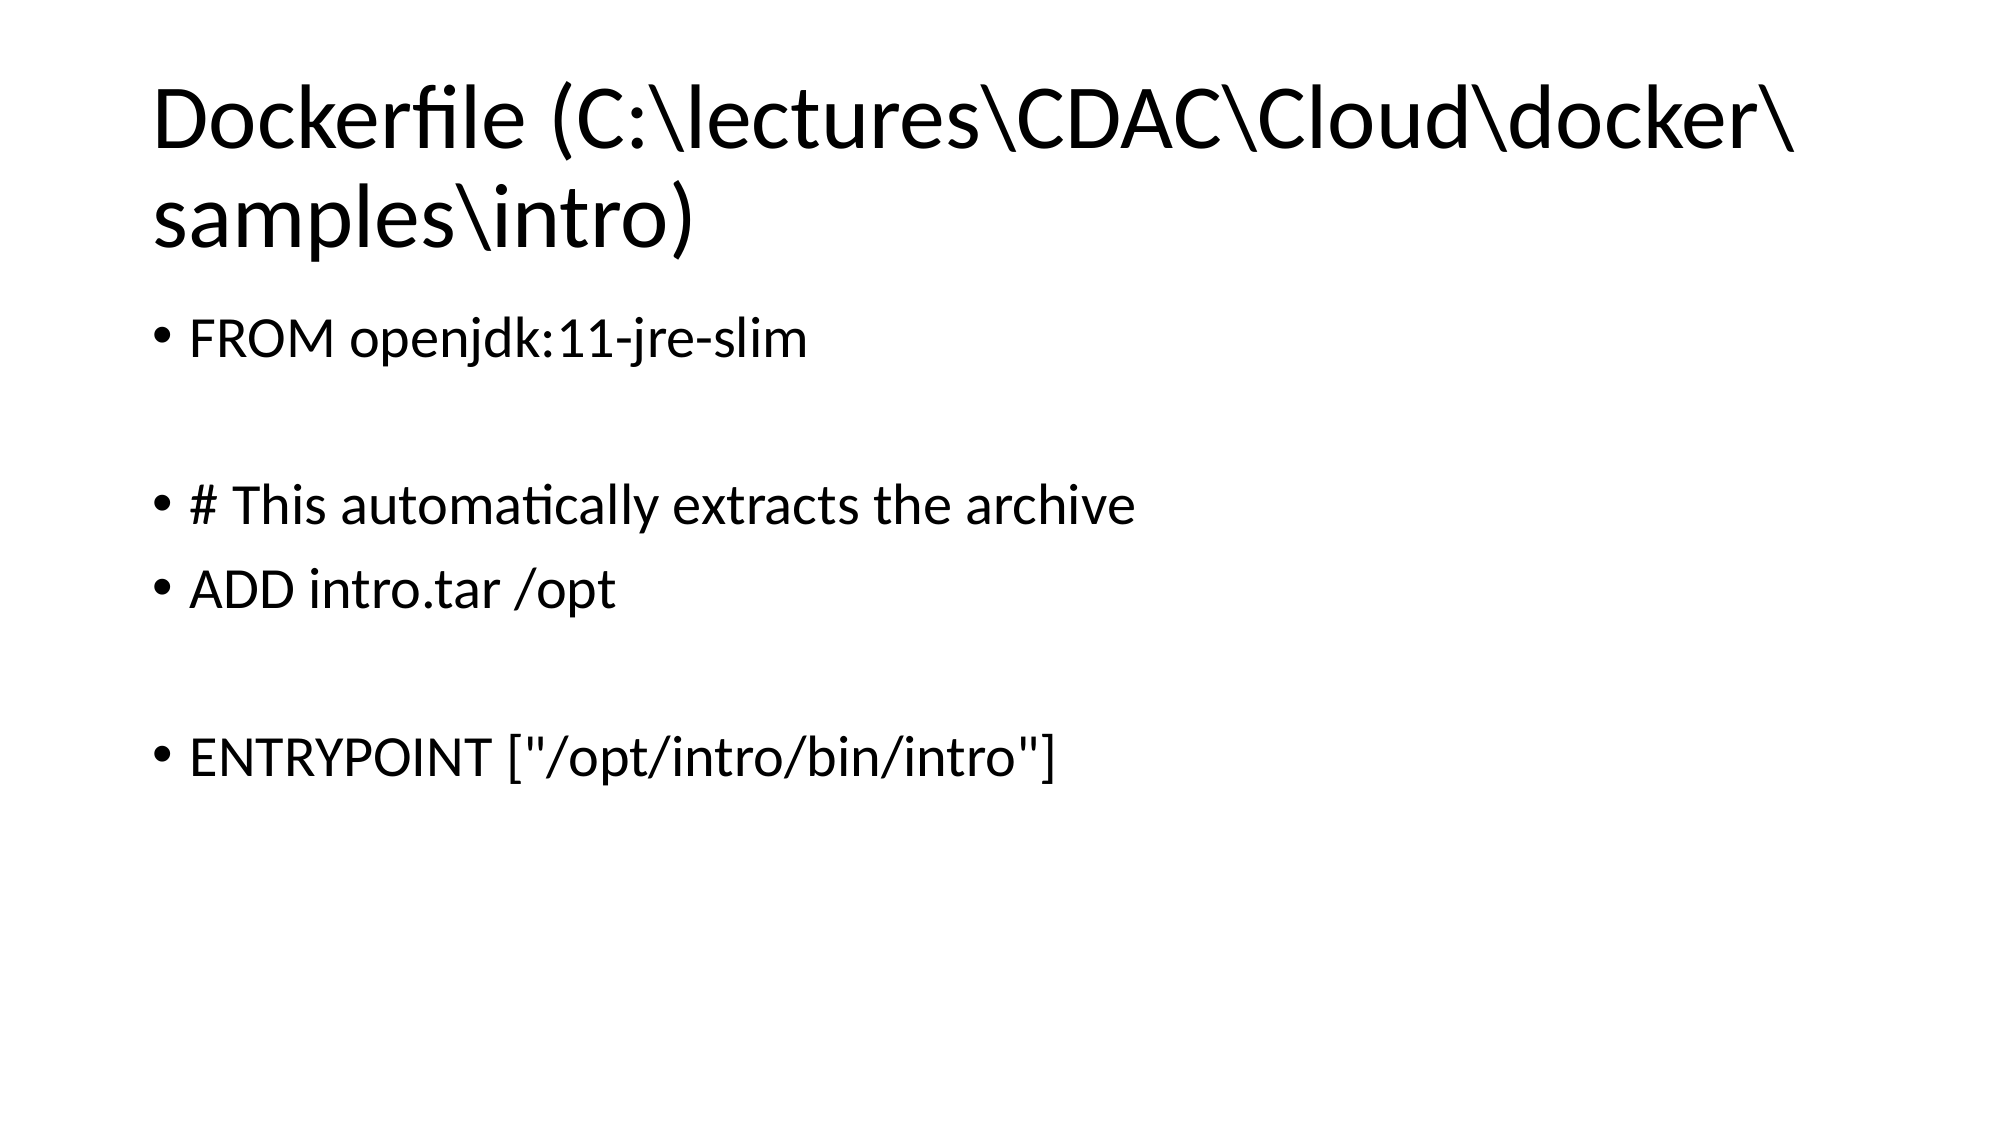

# Dockerfile (C:\lectures\CDAC\Cloud\docker\samples\intro)
FROM openjdk:11-jre-slim

# This automatically extracts the archive
ADD intro.tar /opt

ENTRYPOINT ["/opt/intro/bin/intro"]